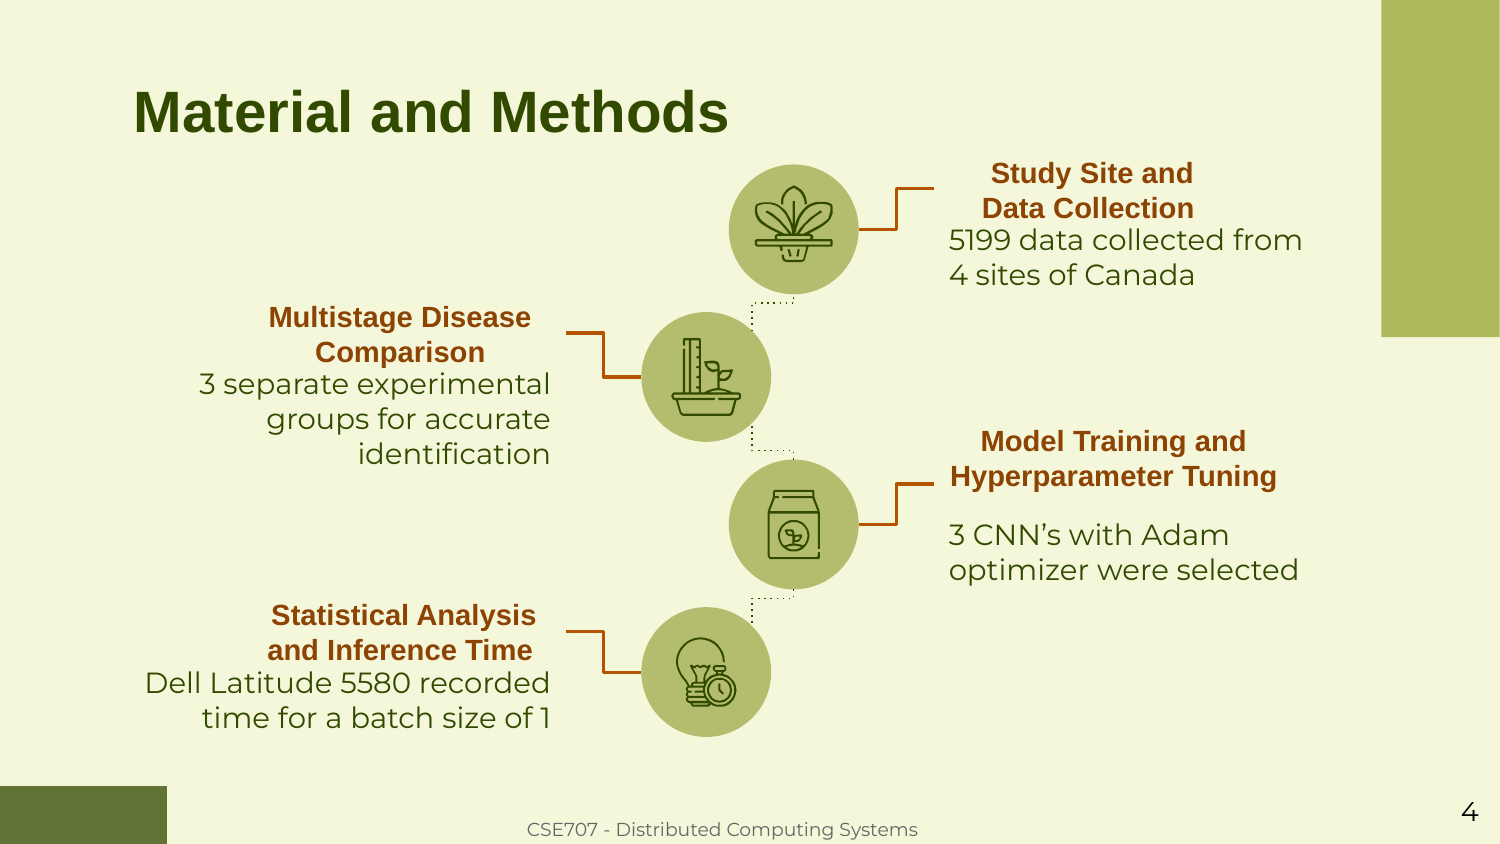

# Material and Methods
 Study Site and Data Collection

5199 data collected from 4 sites of Canada
Multistage Disease Comparison

3 separate experimental groups for accurate identification
Model Training and Hyperparameter Tuning

3 CNN’s with Adam optimizer were selected
 Statistical Analysis and Inference Time

Dell Latitude 5580 recorded time for a batch size of 1
4